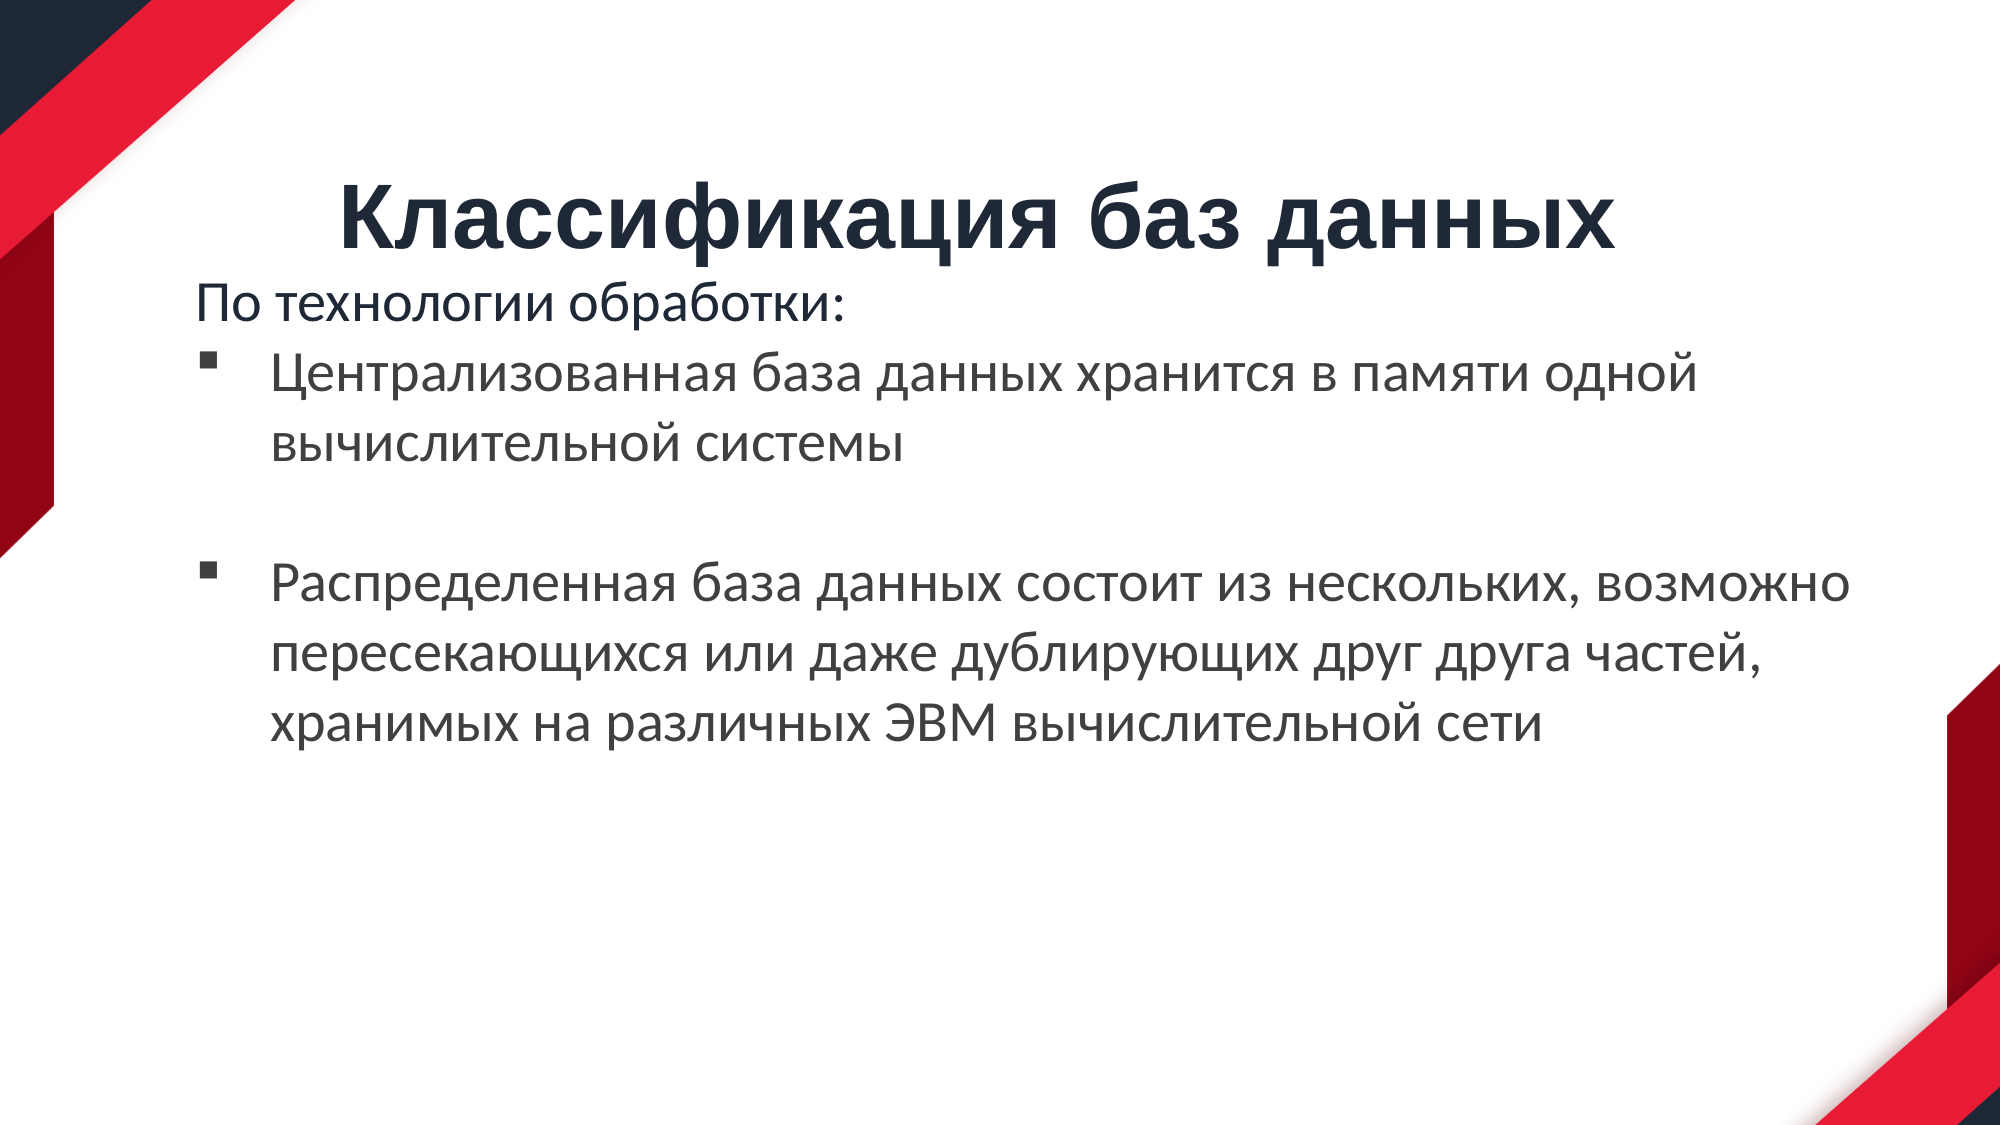

Классификация баз данных

По технологии обработки:
Централизованная база данных хранится в памяти одной вычислительной системы

Распределенная база данных состоит из нескольких, возможно пересекающихся или даже дублирующих друг друга частей, хранимых на различных ЭВМ вычислительной сети